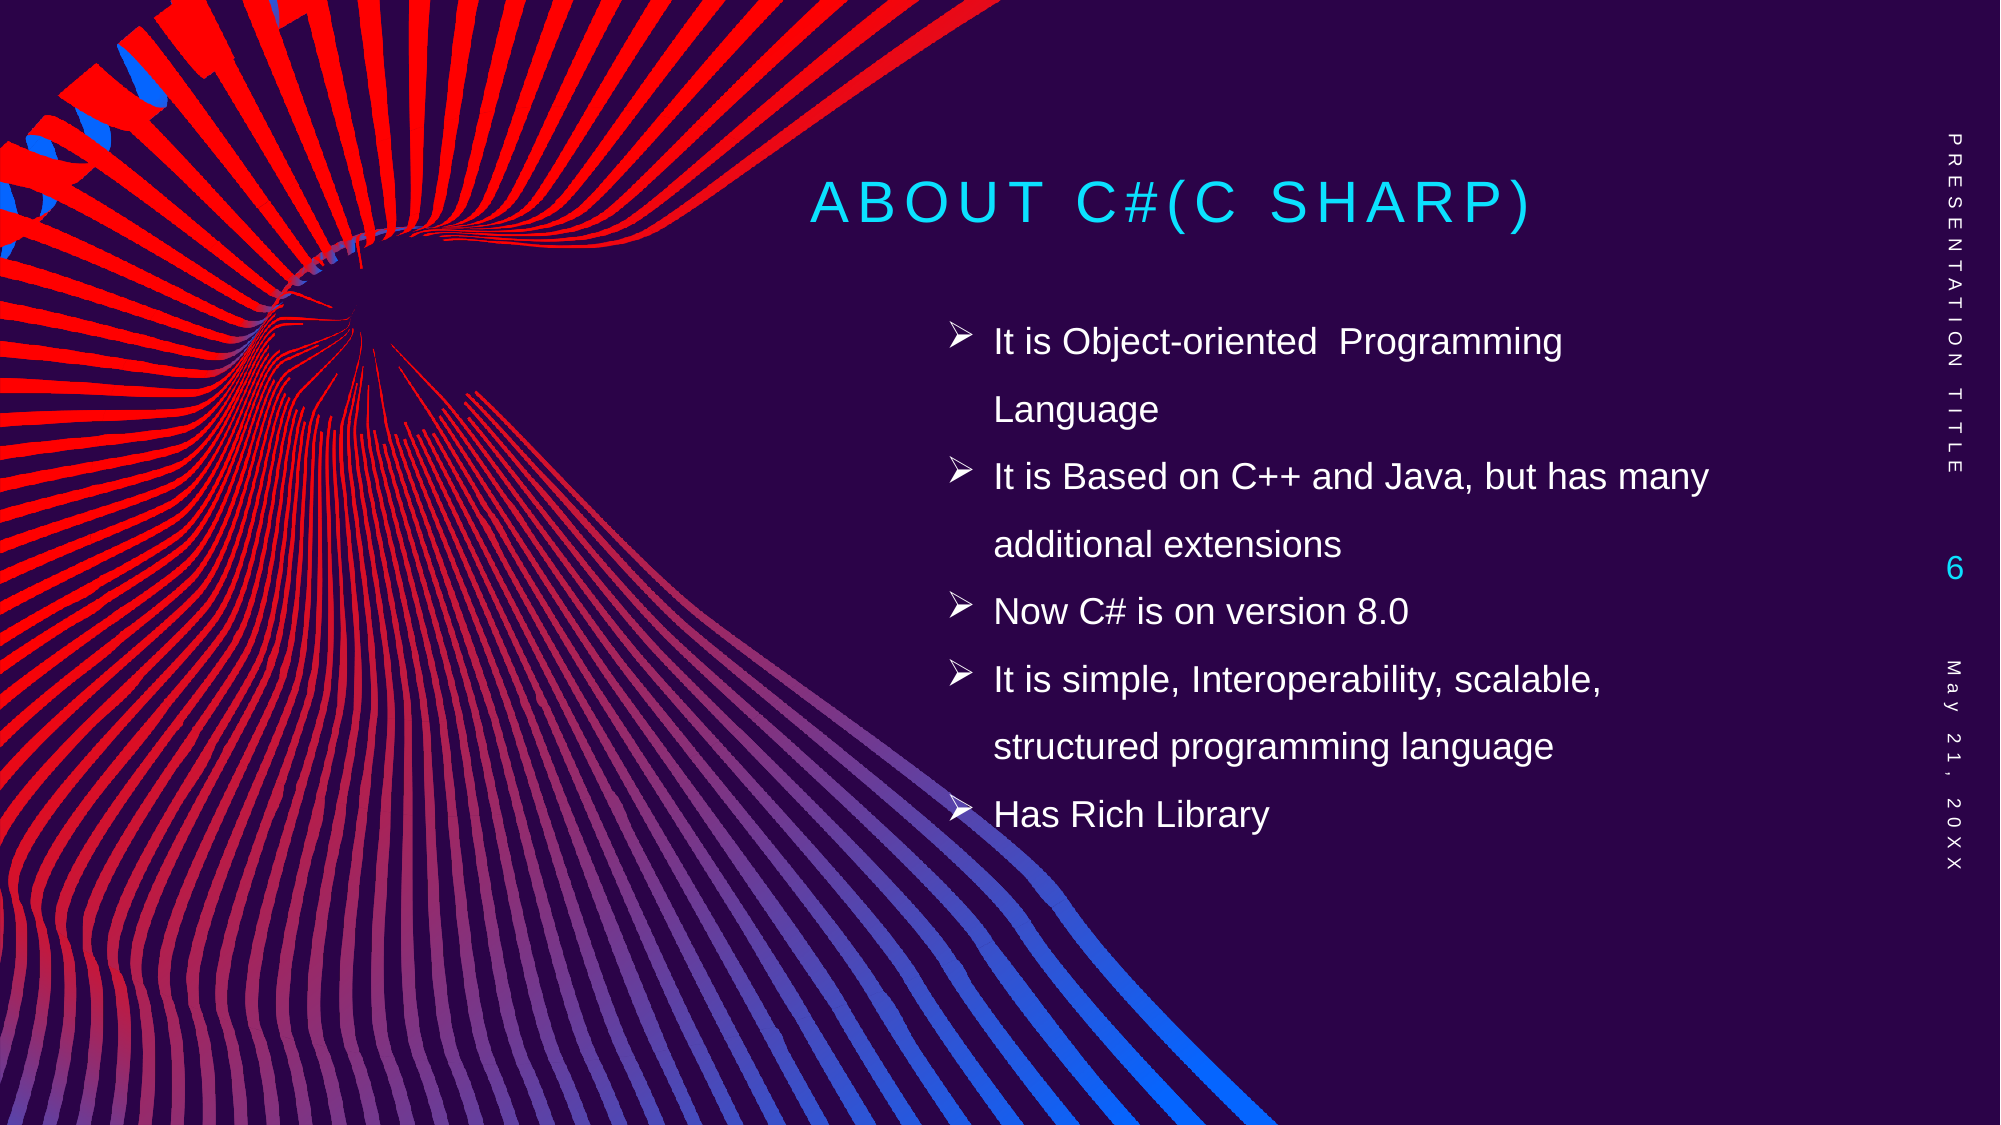

# About C#(C Sharp)
PRESENTATION TITLE
It is Object-oriented  Programming Language
It is Based on C++ and Java, but has many additional extensions
Now C# is on version 8.0
It is simple, Interoperability, scalable, structured programming language
Has Rich Library
6
May 21, 20XX